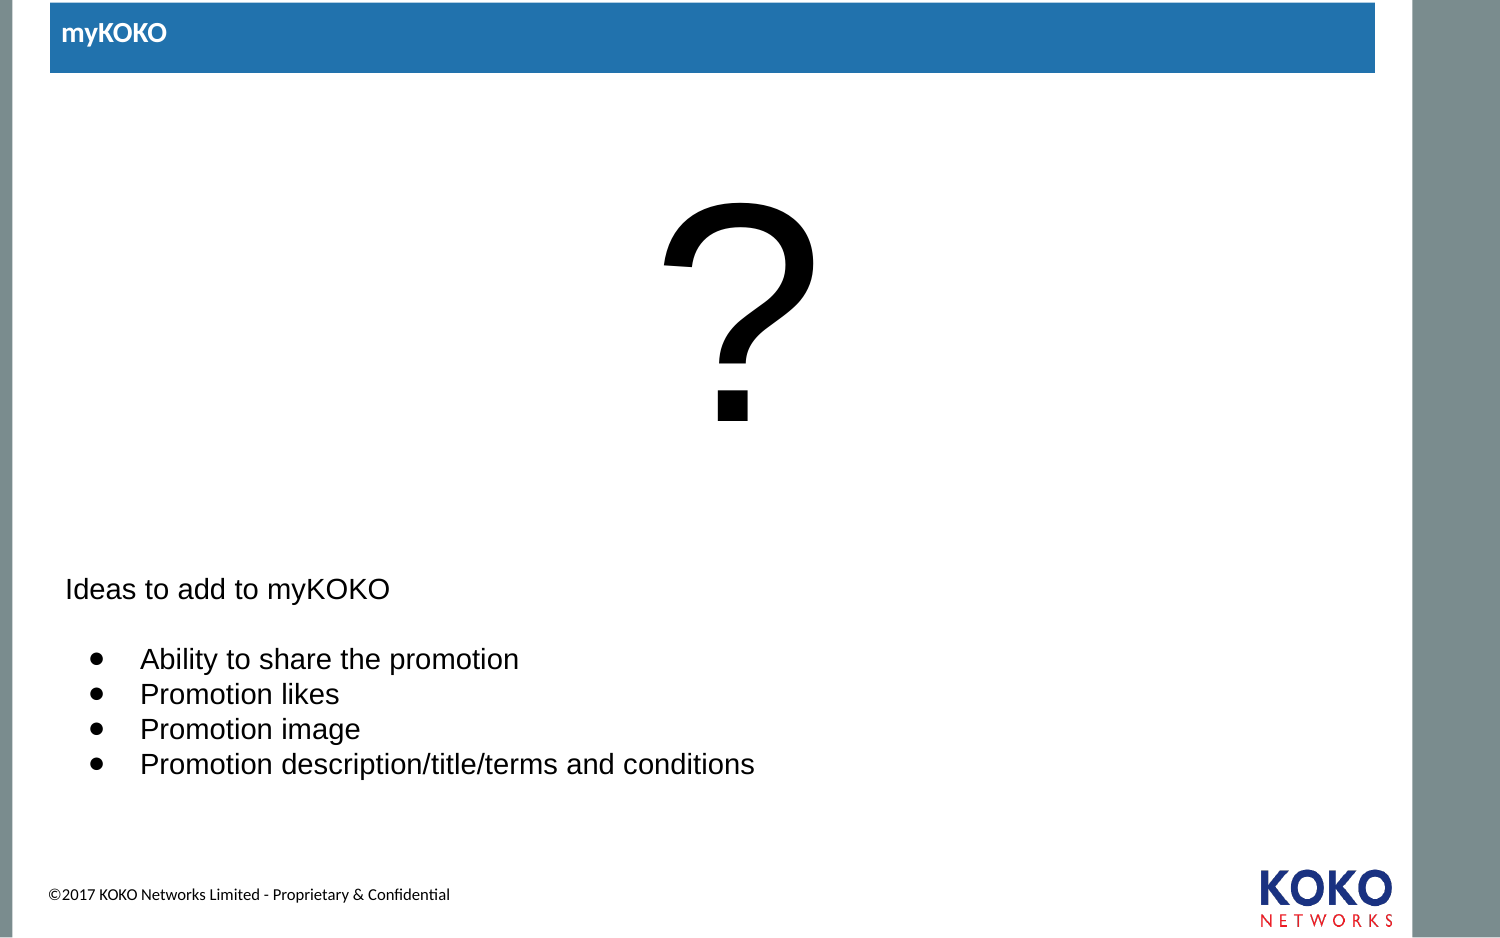

myKOKO
?
Ideas to add to myKOKO

Ability to share the promotion
Promotion likes
Promotion image
Promotion description/title/terms and conditions